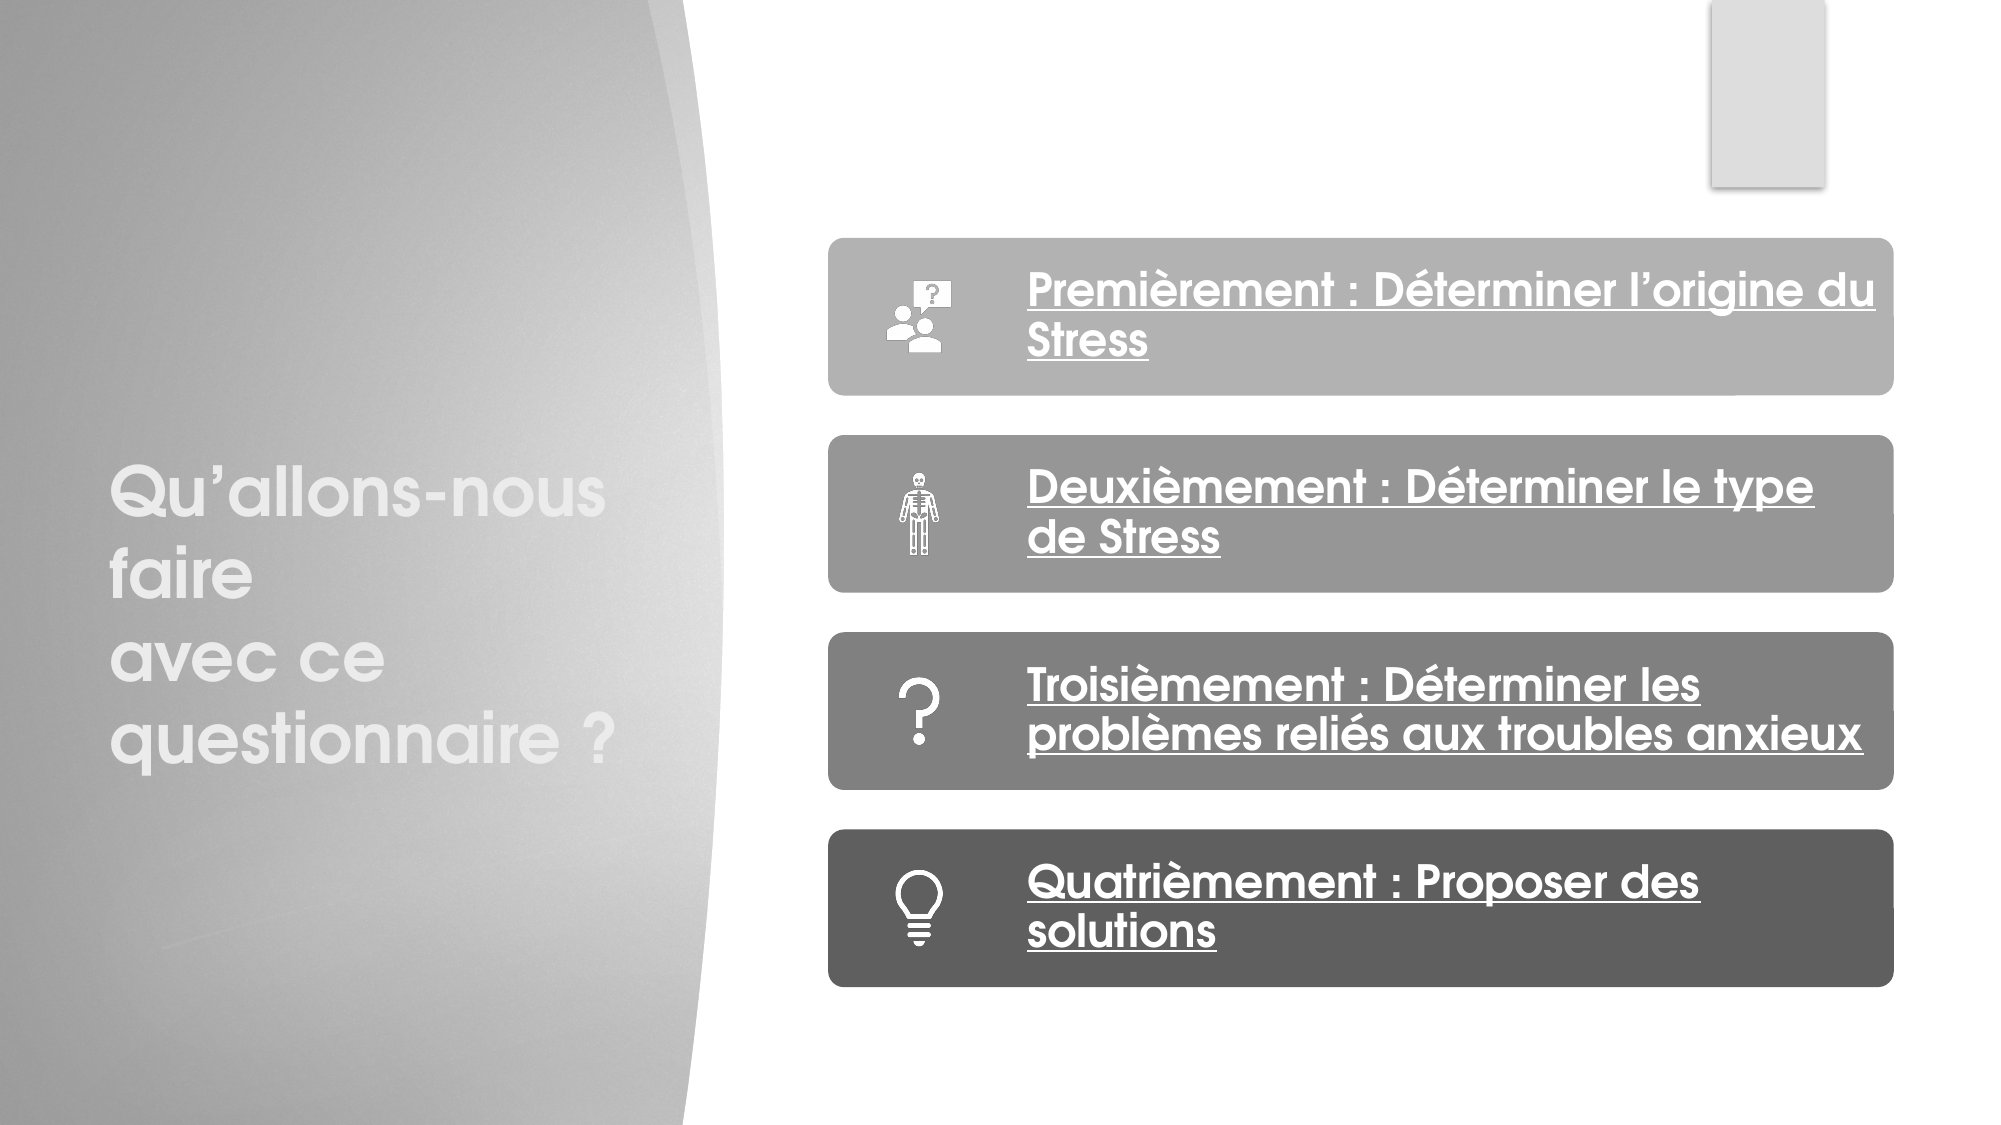

# Qu’allons-nous faire avec ce questionnaire ?
Premièrement : Déterminer l’origine du Stress
Deuxièmement : Déterminer le type de Stress
Troisièmement : Déterminer les problèmes reliés aux troubles anxieux
Quatrièmement : Proposer des solutions